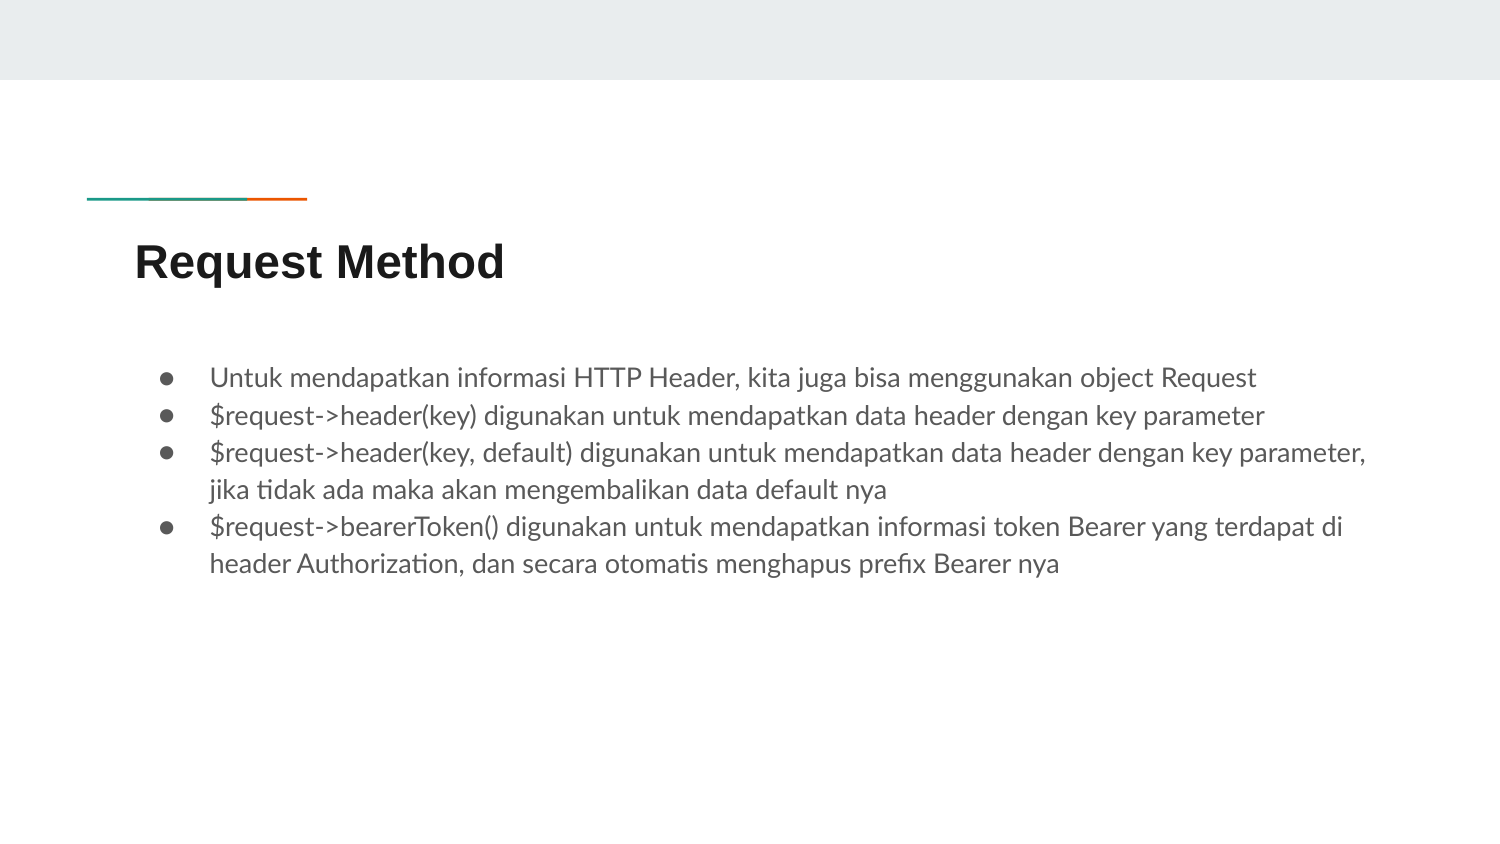

# Request Method
Untuk mendapatkan informasi HTTP Header, kita juga bisa menggunakan object Request
$request->header(key) digunakan untuk mendapatkan data header dengan key parameter
$request->header(key, default) digunakan untuk mendapatkan data header dengan key parameter, jika tidak ada maka akan mengembalikan data default nya
$request->bearerToken() digunakan untuk mendapatkan informasi token Bearer yang terdapat di header Authorization, dan secara otomatis menghapus prefix Bearer nya